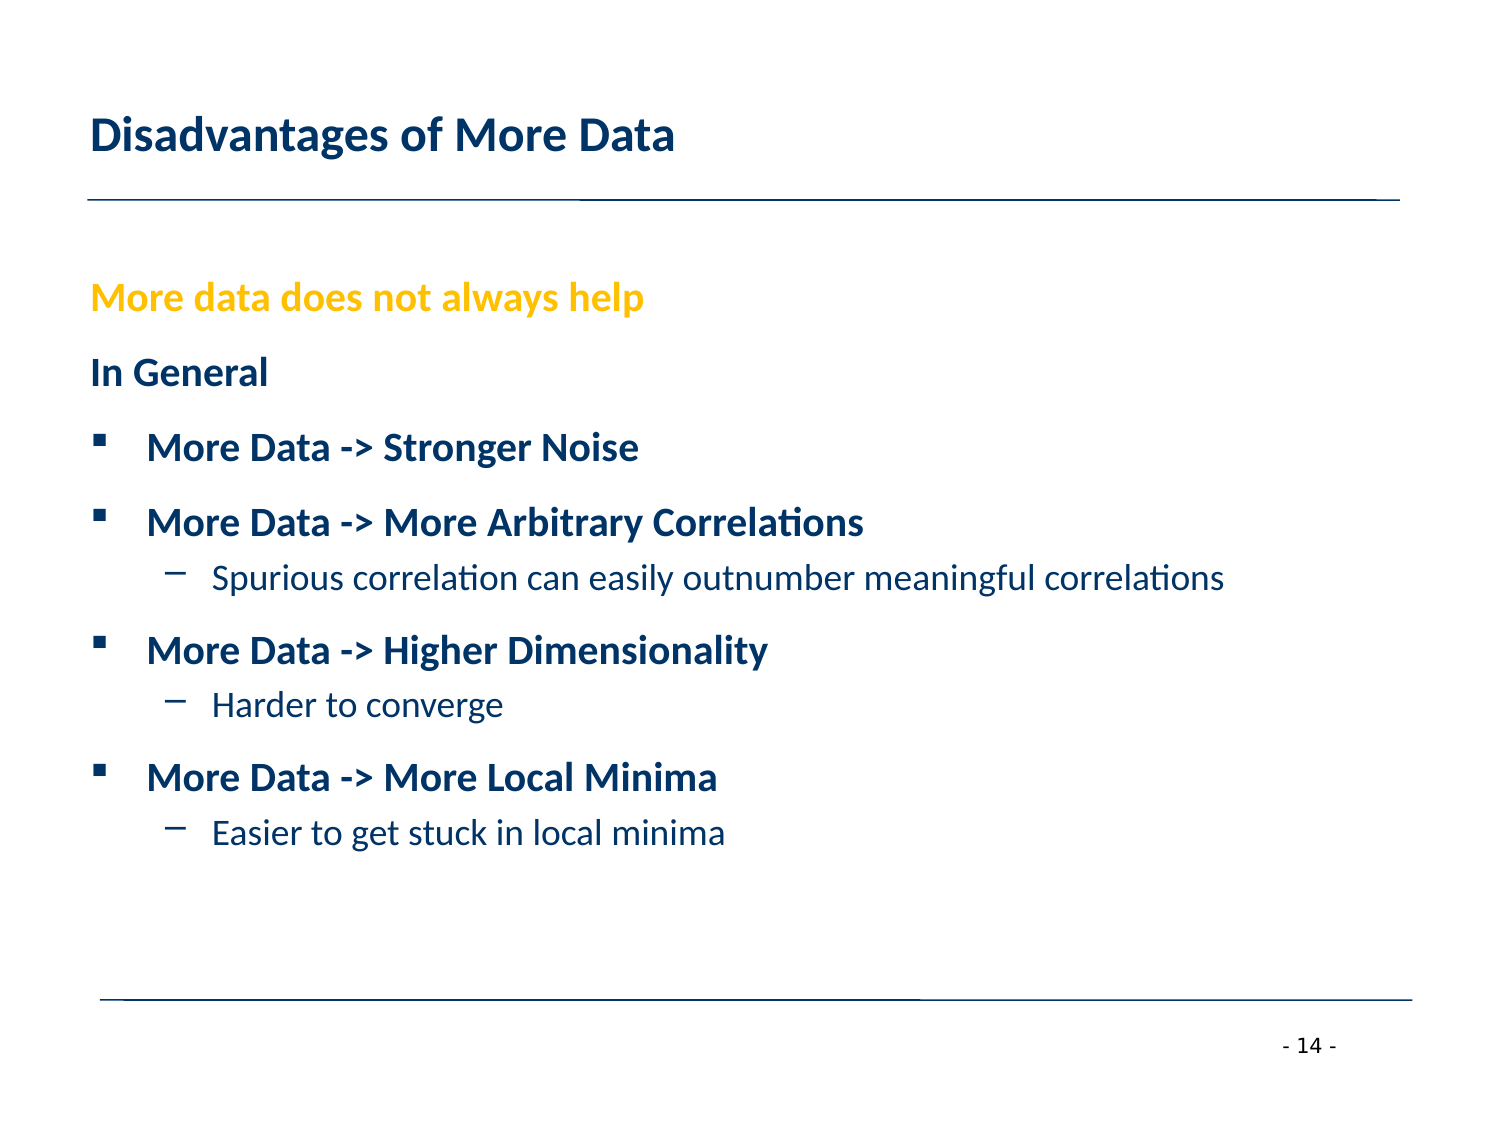

# Disadvantages of More Data
More data does not always help
In General
More Data -> Stronger Noise
More Data -> More Arbitrary Correlations
Spurious correlation can easily outnumber meaningful correlations
More Data -> Higher Dimensionality
Harder to converge
More Data -> More Local Minima
Easier to get stuck in local minima